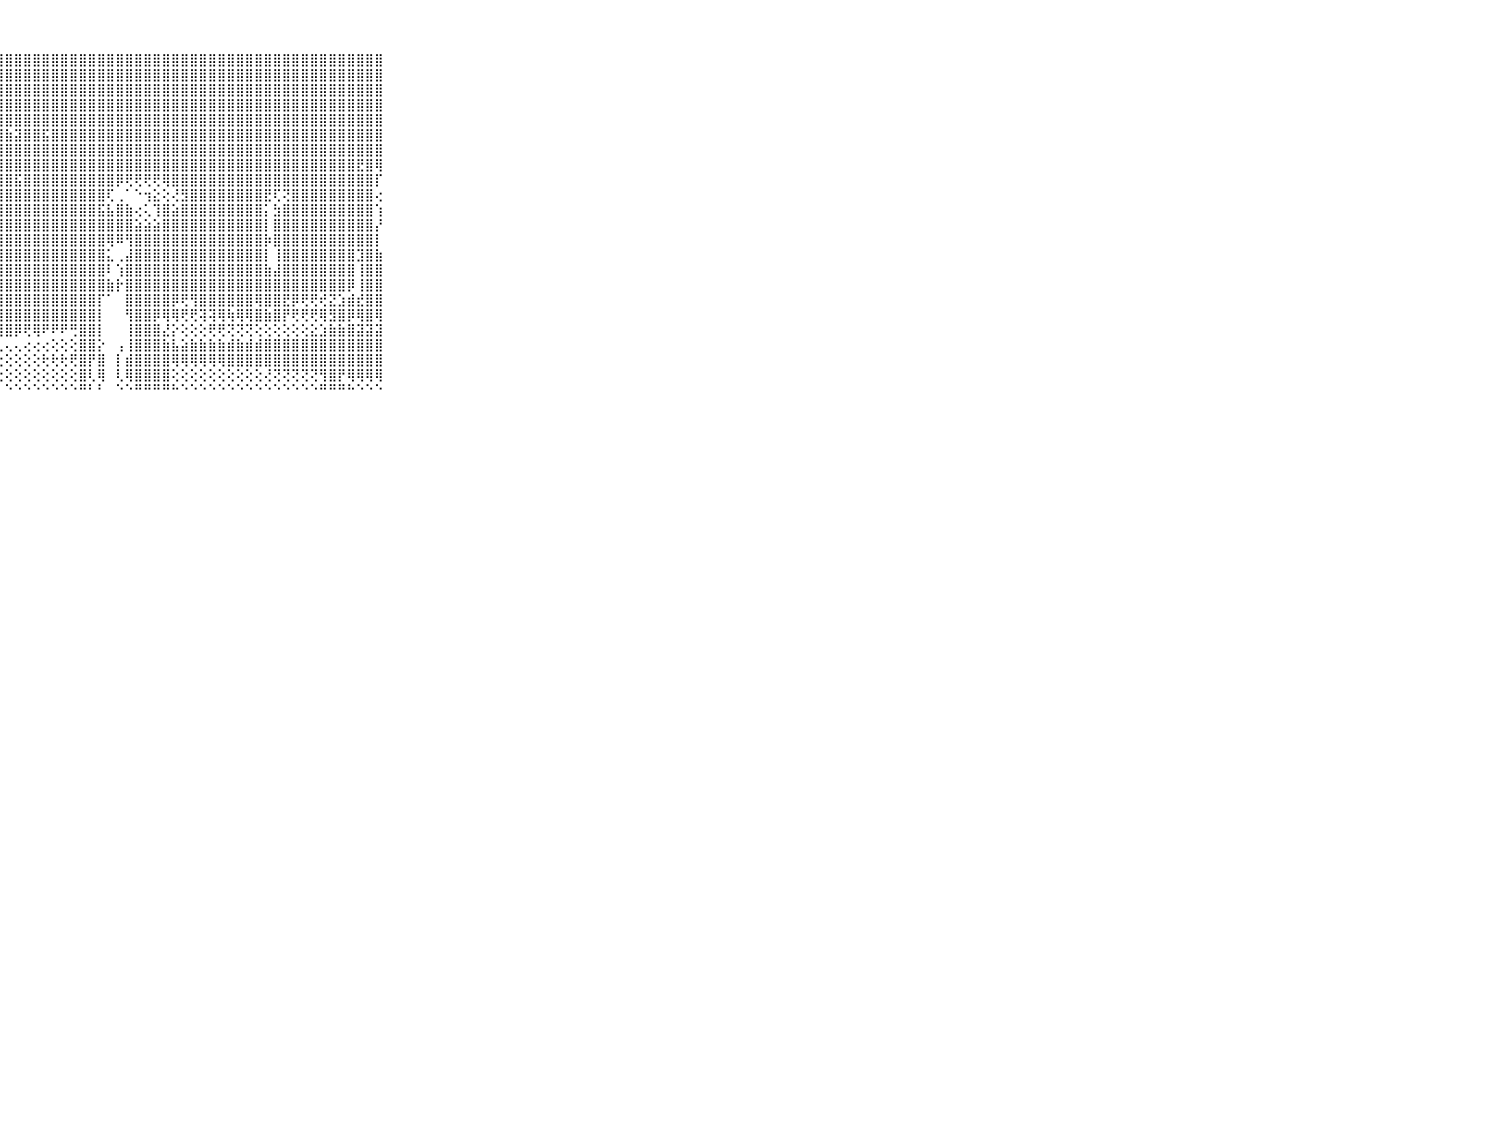

⠀⠀⠀⠀⠀⠀⠀⠀⠀⠀⠀⣿⣿⣿⣿⣿⣿⣿⣿⣿⣿⣿⣿⣿⣿⣿⣿⣿⣿⣿⣿⣿⣿⣿⣿⣿⣿⣿⣿⣿⣿⣿⣿⣿⣿⣿⣿⣿⣿⣿⣿⣿⣿⣿⣿⣿⣿⣿⣿⣿⣿⣿⣿⣿⣿⣿⣿⣿⣿⠀⠀⠀⠀⠀⠀⠀⠀⠀⠀⠀⠀
⠀⠀⠀⠀⠀⠀⠀⠀⠀⠀⠀⣿⣿⣿⣿⣿⣿⣿⣿⣿⣿⣿⣿⣿⣿⣿⣿⣿⣿⣿⣿⣿⣿⣿⣿⣿⣿⣿⣿⣿⣿⣿⣿⣿⣿⣿⣿⣿⣿⣿⣿⣿⣿⣿⣿⣿⣿⣿⣿⣿⣿⣿⣿⣿⣿⣿⣿⣿⣿⠀⠀⠀⠀⠀⠀⠀⠀⠀⠀⠀⠀
⠀⠀⠀⠀⠀⠀⠀⠀⠀⠀⠀⣿⣿⣿⣿⣿⣿⣿⣿⣿⣿⣿⣿⣿⣿⣿⣿⣿⣿⣿⣿⣿⣿⣿⣿⣿⣿⣿⣿⣿⣿⣿⣿⣿⣿⣿⣿⣿⣿⣿⣿⣿⣿⣿⣿⣿⣿⣿⣿⣿⣿⣿⣿⣿⣿⣿⣿⣿⣿⠀⠀⠀⠀⠀⠀⠀⠀⠀⠀⠀⠀
⠀⠀⠀⠀⠀⠀⠀⠀⠀⠀⠀⣿⢿⣿⣿⣿⣿⣿⣿⣿⣿⣿⣿⣿⣿⣿⣿⣿⣿⣿⣿⣿⣿⣿⣿⣿⣿⣿⣿⣿⣿⣿⣿⣿⣿⣿⣿⣿⣿⣿⣿⣿⣿⣿⣿⣿⣿⣿⣿⣿⣿⣿⣿⣿⣿⣿⣿⣿⣿⠀⠀⠀⠀⠀⠀⠀⠀⠀⠀⠀⠀
⠀⠀⠀⠀⠀⠀⠀⠀⠀⠀⠀⣿⣿⣿⣿⣿⣿⣿⣯⣽⣟⣿⣻⣿⣿⣿⣿⣿⣿⣿⣿⣿⣿⣿⣿⣿⣿⣿⣿⣿⣿⣿⣿⣿⣿⣿⣿⣿⣿⣿⣿⣿⣿⣿⣿⣿⣿⣿⣿⣿⣿⣿⣿⣿⣿⣿⣿⣿⣿⠀⠀⠀⠀⠀⠀⠀⠀⠀⠀⠀⠀
⠀⠀⠀⠀⠀⠀⠀⠀⠀⠀⠀⣿⣿⣿⣿⣿⣿⣿⣿⣿⣿⣿⣿⣿⣿⣿⣿⣿⣷⣽⣿⣿⣯⣿⣿⣿⣿⣿⣿⣿⣿⣿⣿⣿⣿⣿⣿⣿⣿⣿⣿⣿⣿⣿⣿⣿⣿⣿⣿⣿⣿⣿⣿⣿⣿⣿⣿⣿⣿⠀⠀⠀⠀⠀⠀⠀⠀⠀⠀⠀⠀
⠀⠀⠀⠀⠀⠀⠀⠀⠀⠀⠀⣿⣿⣿⣿⣿⣿⣿⣿⣿⣿⣿⣿⣿⣿⣿⣿⣿⣿⣿⣿⣿⣿⣿⣿⣿⣿⣿⣿⣿⣿⣿⣿⣿⣿⣿⣿⣿⣿⣿⣿⣿⣿⣿⣿⣿⣿⣿⣿⣿⣿⣿⣿⣿⣿⣿⣿⣿⣿⠀⠀⠀⠀⠀⠀⠀⠀⠀⠀⠀⠀
⠀⠀⠀⠀⠀⠀⠀⠀⠀⠀⠀⣿⣿⣿⣿⣿⡿⢿⢟⢟⢟⢿⣿⣿⣿⣿⣿⣿⣿⣿⣿⣿⣿⣿⣿⣿⣿⣿⣿⣿⣿⣿⣿⣿⣿⣿⣿⣿⣿⣿⣿⣿⣿⣿⣿⣿⣿⣿⣿⣿⣿⣿⣿⣿⣿⣿⣟⣿⢿⠀⠀⠀⠀⠀⠀⠀⠀⠀⠀⠀⠀
⠀⠀⠀⠀⠀⠀⠀⠀⠀⠀⠀⣿⣿⢟⢽⢵⢥⣅⣅⢑⢗⢵⣕⢝⢻⣿⣿⣿⣿⣯⣿⣿⣿⣿⣿⣿⣿⣿⣿⣿⡿⢟⢟⢟⢟⢿⣿⣿⣿⣿⣿⣿⣿⣿⣿⣿⣿⣿⣿⣿⣿⣿⣿⣿⣿⣿⣿⣿⡏⠀⠀⠀⠀⠀⠀⠀⠀⠀⠀⠀⠀
⠀⠀⠀⠀⠀⠀⠀⠀⠀⠀⠀⡟⢕⢕⢕⢕⢕⢕⢕⢕⢕⢕⢜⢳⣕⢜⣿⣿⣿⣿⣿⣿⣿⣿⣿⣿⣿⣿⣿⢏⢀⠁⠑⢲⣕⢕⢜⣻⣿⣿⣿⣿⣿⣿⣿⣿⣟⢏⢝⣿⣿⣿⣿⣿⣿⣿⣿⣿⢔⠀⠀⠀⠀⠀⠀⠀⠀⠀⠀⠀⠀
⠀⠀⠀⠀⠀⠀⠀⠀⠀⠀⠀⣵⣧⣵⣵⣵⣱⣕⣕⣕⢕⢕⢕⢕⢹⣧⢸⣿⣿⣿⣿⣿⣿⣿⣿⣿⣿⣿⣯⣧⣿⣷⢔⢅⢹⣿⣵⣿⣿⣿⣿⣿⣿⣿⣿⣿⡅⣳⣿⣿⣿⣿⣿⣿⣿⣿⣿⣿⢱⠀⠀⠀⠀⠀⠀⠀⠀⠀⠀⠀⠀
⠀⠀⠀⠀⠀⠀⠀⠀⠀⠀⠀⣿⣿⣿⣿⣿⣿⣿⣿⣿⣿⣿⣿⣷⣾⣿⣕⣿⣿⣿⣿⣿⣿⣿⣿⣿⣿⣿⣿⣿⣿⣿⣵⣵⣵⣿⣿⣿⣿⣿⣿⣿⣿⣿⣿⣿⡇⣿⣿⣿⣿⣿⣿⣿⣿⣿⣿⣿⡜⠀⠀⠀⠀⠀⠀⠀⠀⠀⠀⠀⠀
⠀⠀⠀⠀⠀⠀⠀⠀⠀⠀⠀⣿⣿⣿⣿⣿⣿⣿⣿⣿⣿⣿⣿⣿⣿⣿⡕⣿⣿⣿⣿⣿⣿⣿⣿⣿⣿⣿⣿⢿⠿⢻⣿⣿⣿⣿⣿⣿⣿⣿⣿⣿⣿⣿⣿⣿⡷⣿⣿⣿⣿⣿⣿⣿⣿⣿⣿⣿⡇⠀⠀⠀⠀⠀⠀⠀⠀⠀⠀⠀⠀
⠀⠀⠀⠀⠀⠀⠀⠀⠀⠀⠀⣿⣿⣿⣿⣿⣿⣿⣿⣿⣿⣿⣿⣿⣿⣿⡗⣿⣿⣿⣿⣿⣿⣿⣿⣿⣿⣿⣿⣅⢀⣼⣿⣿⣿⣿⣿⣿⣿⣿⣿⣿⣿⣿⣿⣿⡇⢸⣿⣿⣿⣿⣿⣿⣿⣿⣹⣿⣷⠀⠀⠀⠀⠀⠀⠀⠀⠀⠀⠀⠀
⠀⠀⠀⠀⠀⠀⠀⠀⠀⠀⠀⣿⣿⣿⣿⣿⣿⣿⣿⣿⣿⣿⣿⣿⣿⣿⢕⣿⣿⣿⣿⣿⣿⣿⣿⣿⣿⣿⣿⠇⢱⣿⣿⣿⣿⣿⣿⣿⣿⣿⣿⣿⣿⣿⣿⣿⣷⣼⣿⣿⣿⣿⣿⣿⣿⣿⢸⣿⣿⠀⠀⠀⠀⠀⠀⠀⠀⠀⠀⠀⠀
⠀⠀⠀⠀⠀⠀⠀⠀⠀⠀⠀⣿⣿⣿⣿⣿⣿⣿⣿⣿⣿⣿⣿⣿⣿⣿⢕⣿⣿⣿⣿⣿⣿⣿⣿⣿⣿⣿⣿⣷⡗⣿⣿⣿⣿⣿⣿⣿⣿⣿⣿⣿⣿⣿⣿⣿⣿⣿⣿⣿⣿⣿⣿⣿⣿⡿⢸⣿⣿⠀⠀⠀⠀⠀⠀⠀⠀⠀⠀⠀⠀
⠀⠀⠀⠀⠀⠀⠀⠀⠀⠀⠀⣿⣿⣿⣿⣿⣿⣿⣿⣿⣿⣿⣿⣿⣿⣿⢕⣿⣿⣿⣿⣿⣿⣿⣿⣿⣿⣿⡏⠁⠀⣿⣿⣿⣿⣿⡿⢟⢻⣿⣿⣿⣿⣿⣿⢿⣿⣿⣟⡿⢟⢟⢞⣝⣱⣾⣞⣿⣿⠀⠀⠀⠀⠀⠀⠀⠀⠀⠀⠀⠀
⠀⠀⠀⠀⠀⠀⠀⠀⠀⠀⠀⣿⣿⣿⣿⣿⣿⣿⣿⣿⣿⣿⣿⣿⣿⣿⢕⣿⣿⣿⣿⣿⣿⣿⣿⣿⣿⣿⡇⠀⠀⢻⣿⣿⡿⢿⢿⢟⢟⢽⢽⢿⢷⢿⢿⣿⣷⣿⡟⢟⢟⢟⢿⣻⣿⡿⢿⣿⢿⠀⠀⠀⠀⠀⠀⠀⠀⠀⠀⠀⠀
⠀⠀⠀⠀⠀⠀⠀⠀⠀⠀⠀⡿⡿⢿⢿⣿⢿⢟⣟⣿⣿⡿⢿⢟⢟⢏⢕⣿⣿⡿⢟⢿⠟⠟⠟⢛⣿⣿⡇⠀⠀⢸⣿⣿⣿⣜⡕⢕⢕⢕⢟⢟⢝⢝⢝⢕⢕⢕⢕⢕⢕⣕⣱⣷⣷⣿⣽⣽⣽⠀⠀⠀⠀⠀⠀⠀⠀⠀⠀⠀⠀
⠀⠀⠀⠀⠀⠀⠀⠀⠀⠀⠀⣿⣿⣽⣿⣿⣿⣿⣿⡯⢿⠾⠗⢟⢛⢙⢁⢅⢄⢄⢔⢔⢔⢕⢕⢕⣿⣿⡕⠀⢠⢸⣿⣿⣿⣷⣧⣵⣷⣷⣷⣷⣾⣷⣾⣾⣿⣿⣿⣿⣿⣿⣿⣿⣿⣿⣿⣿⣿⠀⠀⠀⠀⠀⠀⠀⠀⠀⠀⠀⠀
⠀⠀⠀⠀⠀⠀⠀⠀⠀⠀⠀⠟⠛⢛⢙⢍⢍⢕⢔⢔⢔⢕⢕⢕⢕⢕⢕⢕⢕⢕⢕⢕⢗⢗⢗⢟⣿⡟⣿⠀⡇⣾⣿⣿⣿⣿⢿⢿⢿⢿⢿⢿⣿⣿⣿⣿⣿⣿⣿⣿⣿⣿⣿⣿⣿⣿⣿⣿⣿⠀⠀⠀⠀⠀⠀⠀⠀⠀⠀⠀⠀
⠀⠀⠀⠀⠀⠀⠀⠀⠀⠀⠀⢁⢕⢕⢕⢕⢕⢕⢕⢕⢕⢕⢕⢕⢕⢕⢕⢕⢕⢕⢕⢕⢕⢕⢕⢕⣿⢇⢿⠀⢇⢿⣿⣿⣿⣿⢕⢕⢕⢕⢕⢕⢕⢕⢕⢕⢜⢝⢝⢝⢝⢝⢻⣿⡟⢿⢿⢿⢿⠀⠀⠀⠀⠀⠀⠀⠀⠀⠀⠀⠀
⠀⠀⠀⠀⠀⠀⠀⠀⠀⠀⠀⠑⠑⠑⠑⠑⠑⠑⠑⠑⠑⠑⠑⠑⠑⠑⠑⠃⠑⠑⠑⠑⠑⠑⠑⠑⠛⠃⠃⠀⠑⠑⠛⠛⠛⠛⠓⠑⠑⠑⠑⠑⠑⠑⠑⠑⠑⠑⠑⠑⠑⠑⠛⠛⠛⠓⠑⠑⠑⠀⠀⠀⠀⠀⠀⠀⠀⠀⠀⠀⠀